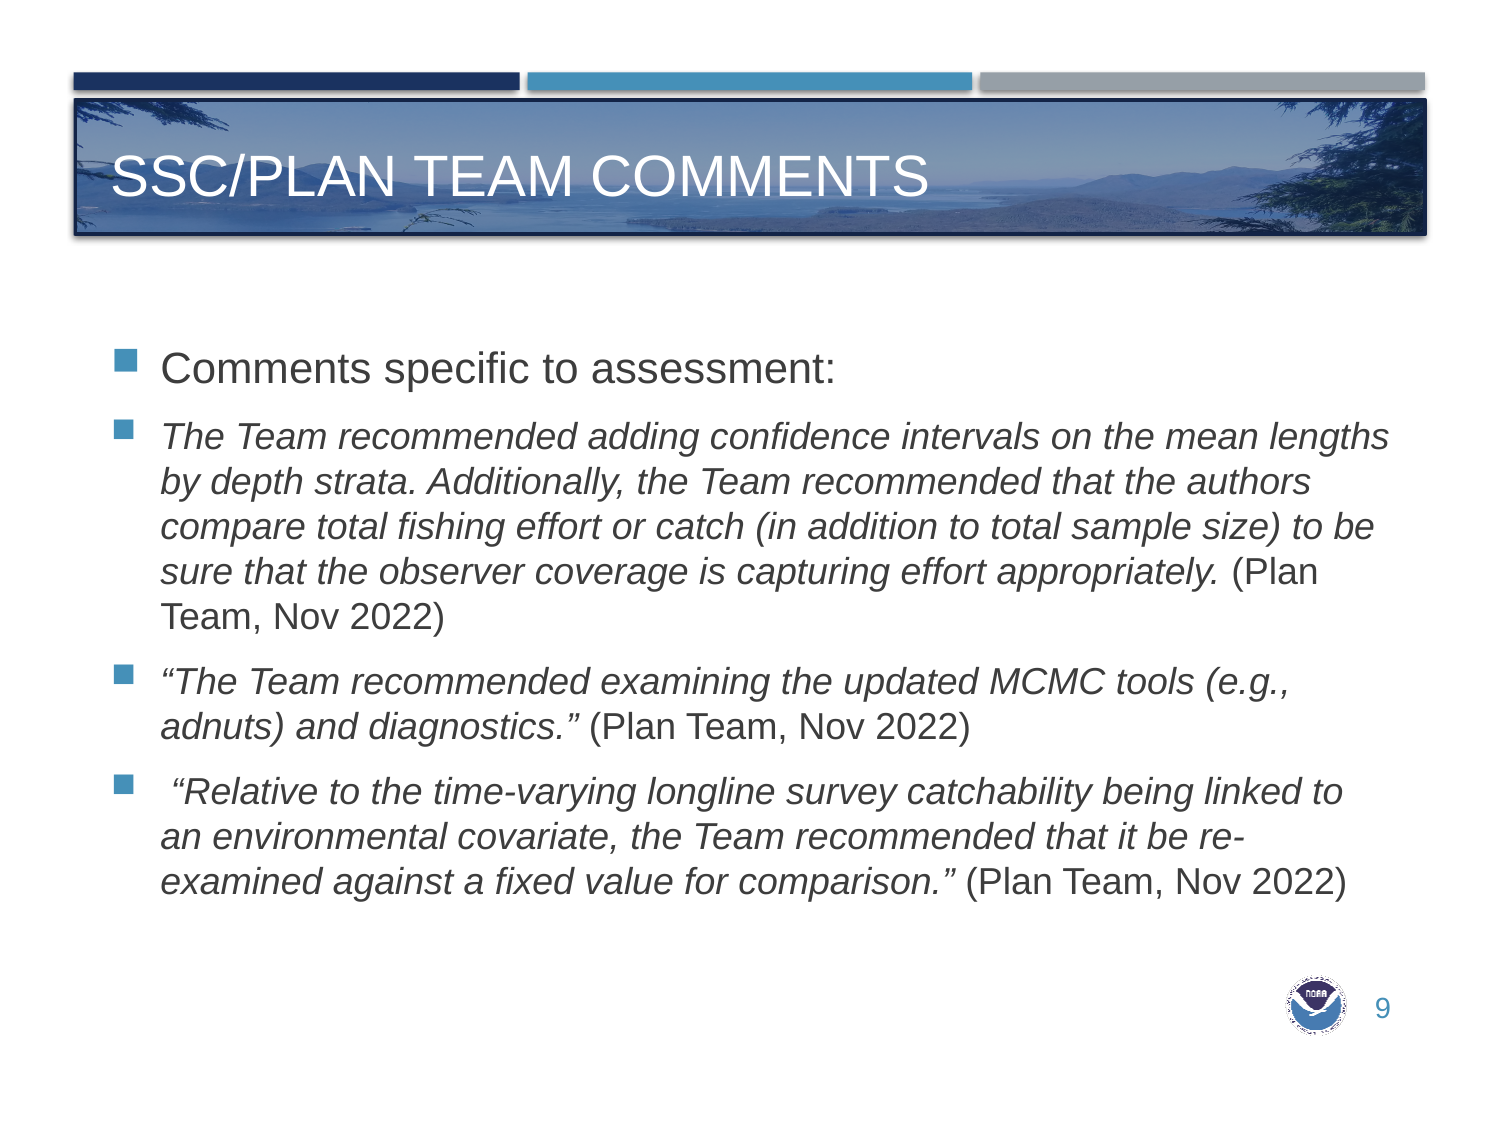

# Ssc/plan team comments
Comments specific to assessment:
The Team recommended adding confidence intervals on the mean lengths by depth strata. Additionally, the Team recommended that the authors compare total fishing effort or catch (in addition to total sample size) to be sure that the observer coverage is capturing effort appropriately. (Plan Team, Nov 2022)
“The Team recommended examining the updated MCMC tools (e.g., adnuts) and diagnostics.” (Plan Team, Nov 2022)
 “Relative to the time-varying longline survey catchability being linked to an environmental covariate, the Team recommended that it be re-examined against a fixed value for comparison.” (Plan Team, Nov 2022)
9